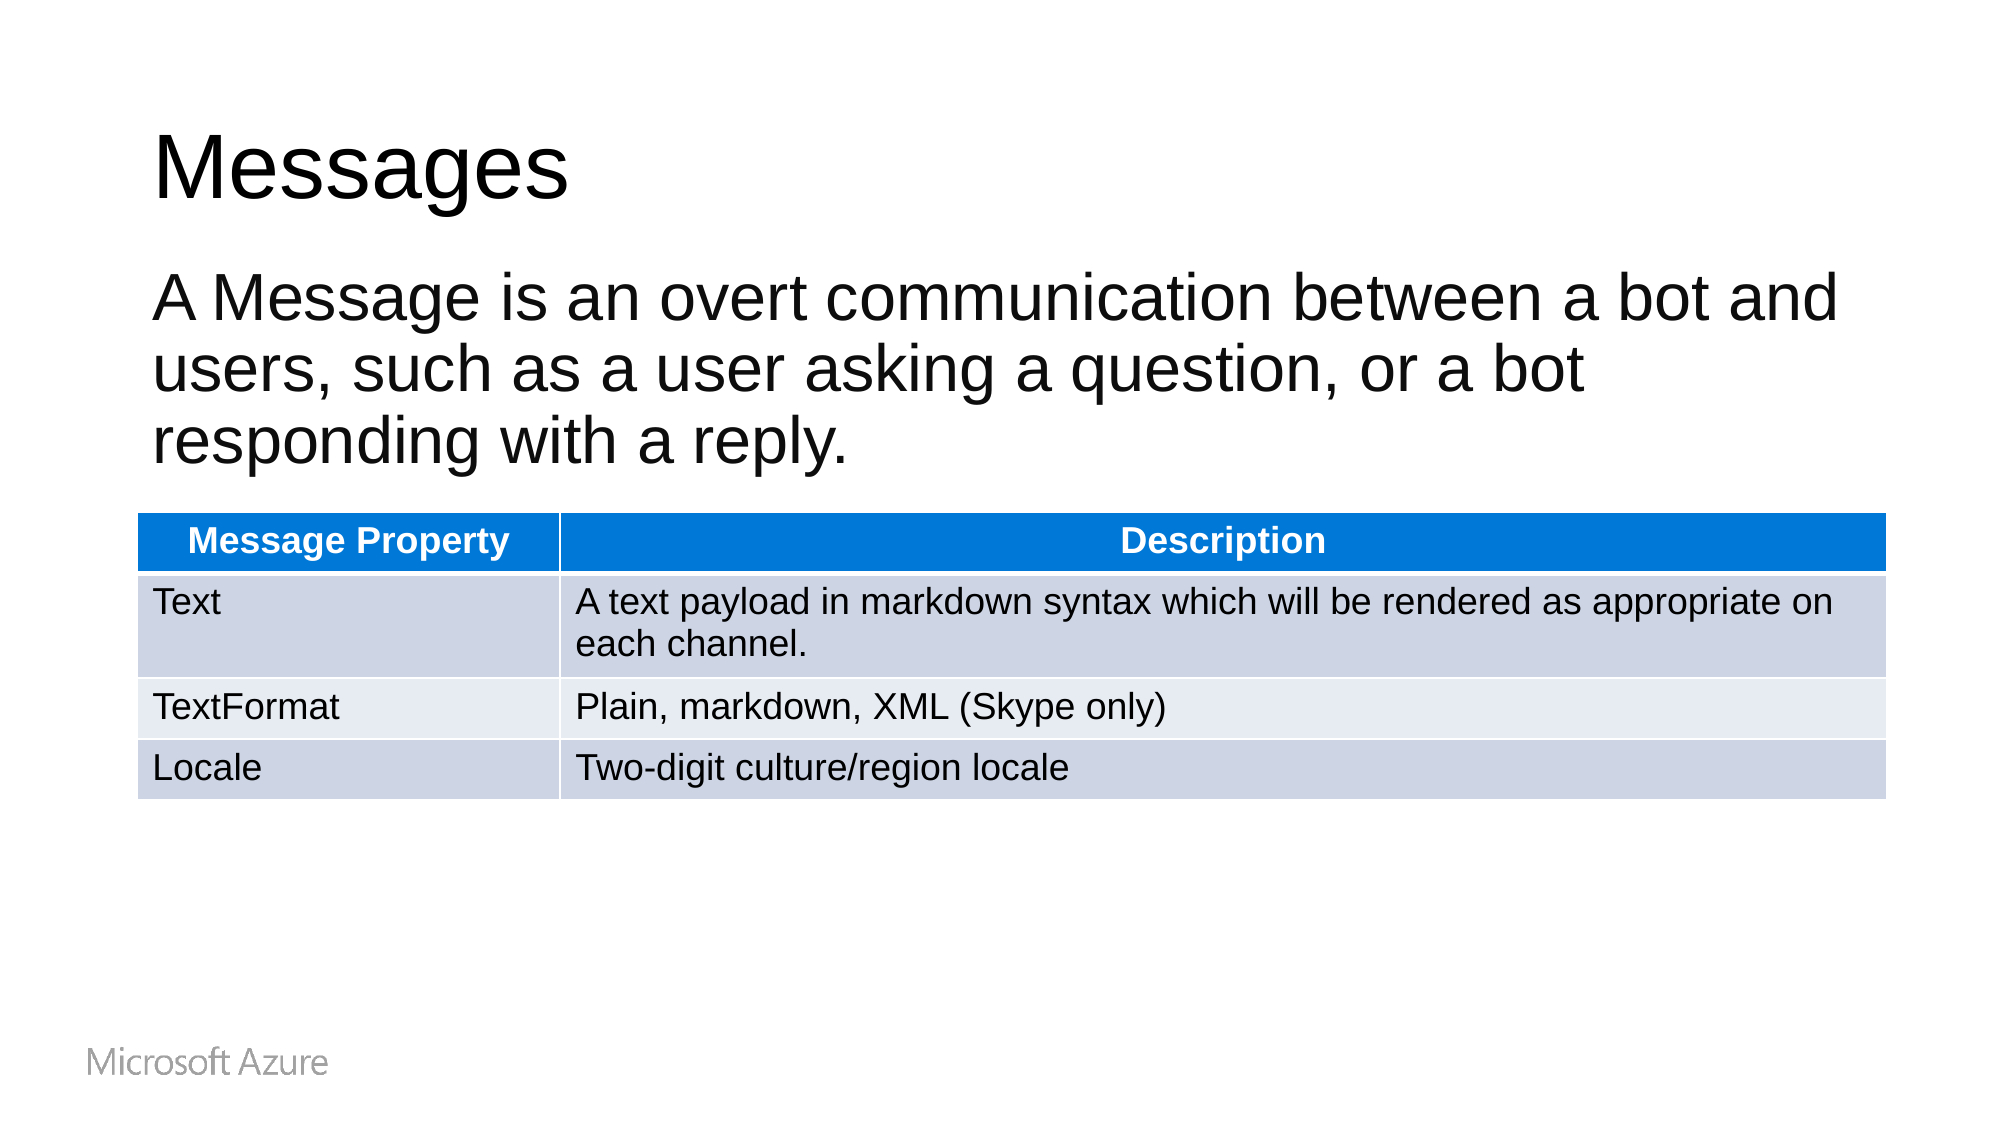

# Messages
A Message is an overt communication between a bot and users, such as a user asking a question, or a bot responding with a reply.
| Message Property | Description |
| --- | --- |
| Text | A text payload in markdown syntax which will be rendered as appropriate on each channel. |
| TextFormat | Plain, markdown, XML (Skype only) |
| Locale | Two-digit culture/region locale |